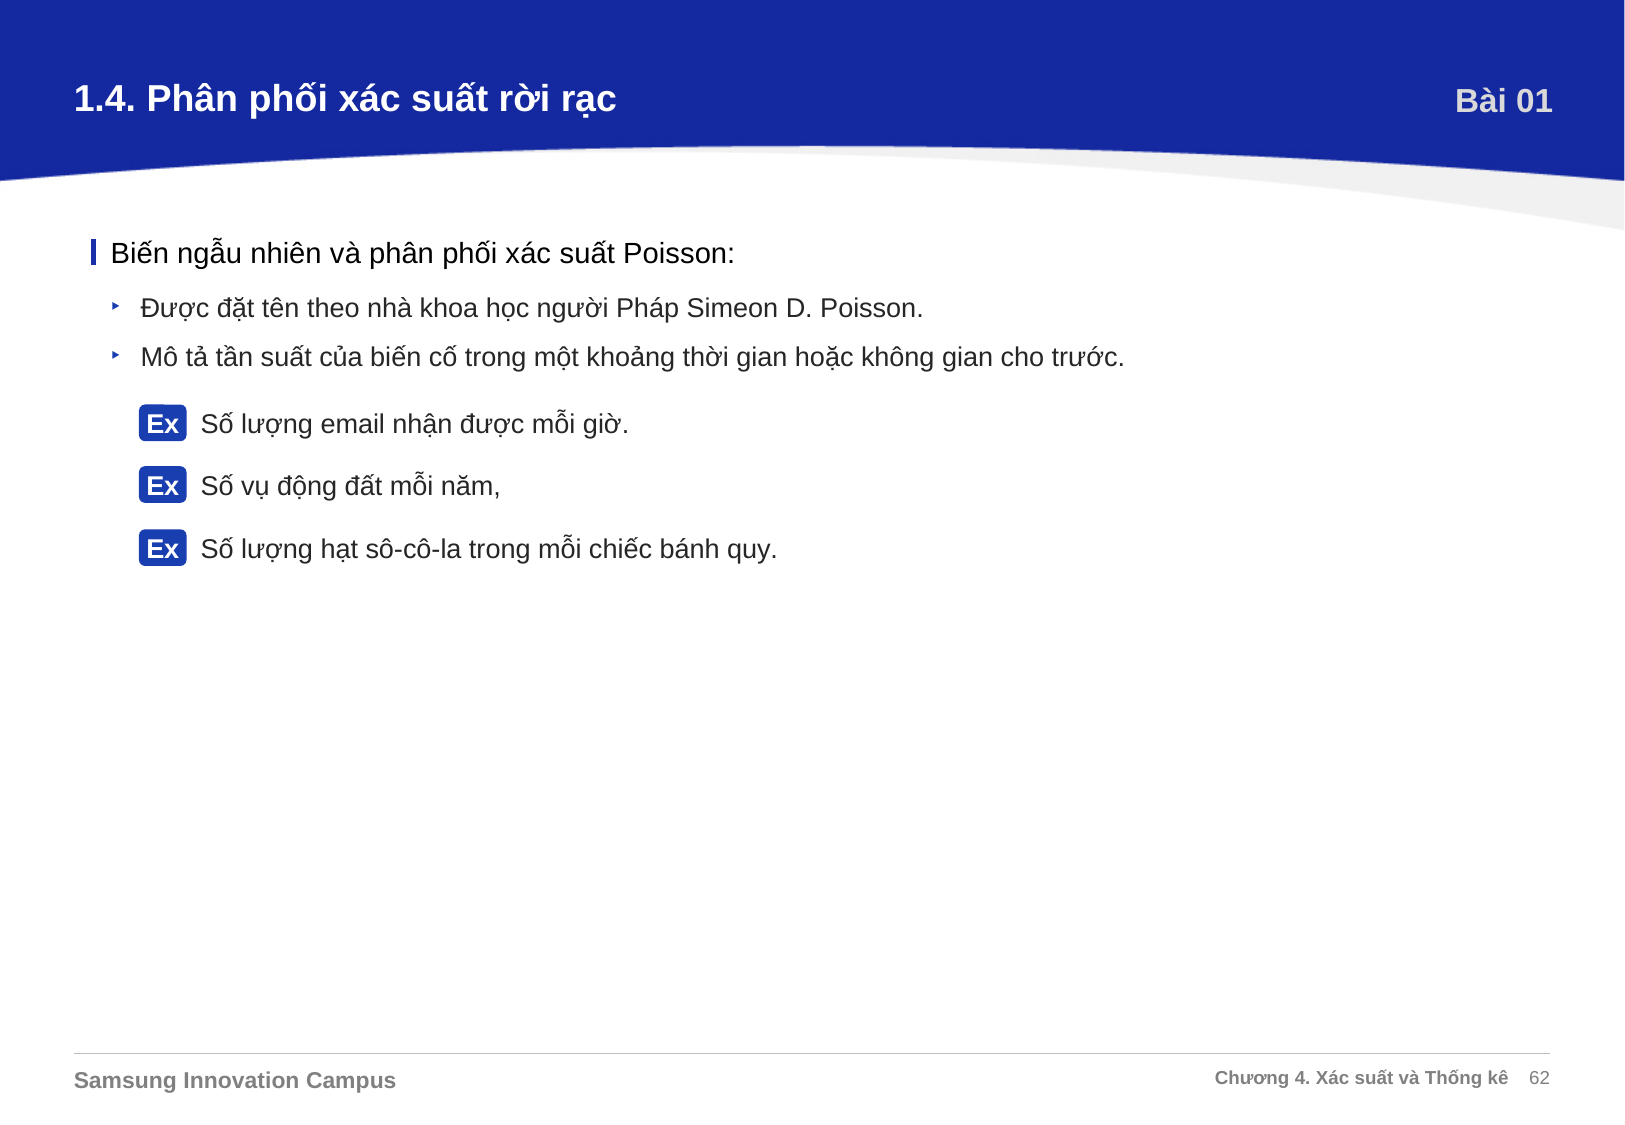

1.4. Phân phối xác suất rời rạc
Bài 01
Biến ngẫu nhiên và phân phối xác suất Poisson:
Được đặt tên theo nhà khoa học người Pháp Simeon D. Poisson.
Mô tả tần suất của biến cố trong một khoảng thời gian hoặc không gian cho trước.
Số lượng email nhận được mỗi giờ.
Ex
Số vụ động đất mỗi năm,
Ex
Số lượng hạt sô-cô-la trong mỗi chiếc bánh quy.
Ex